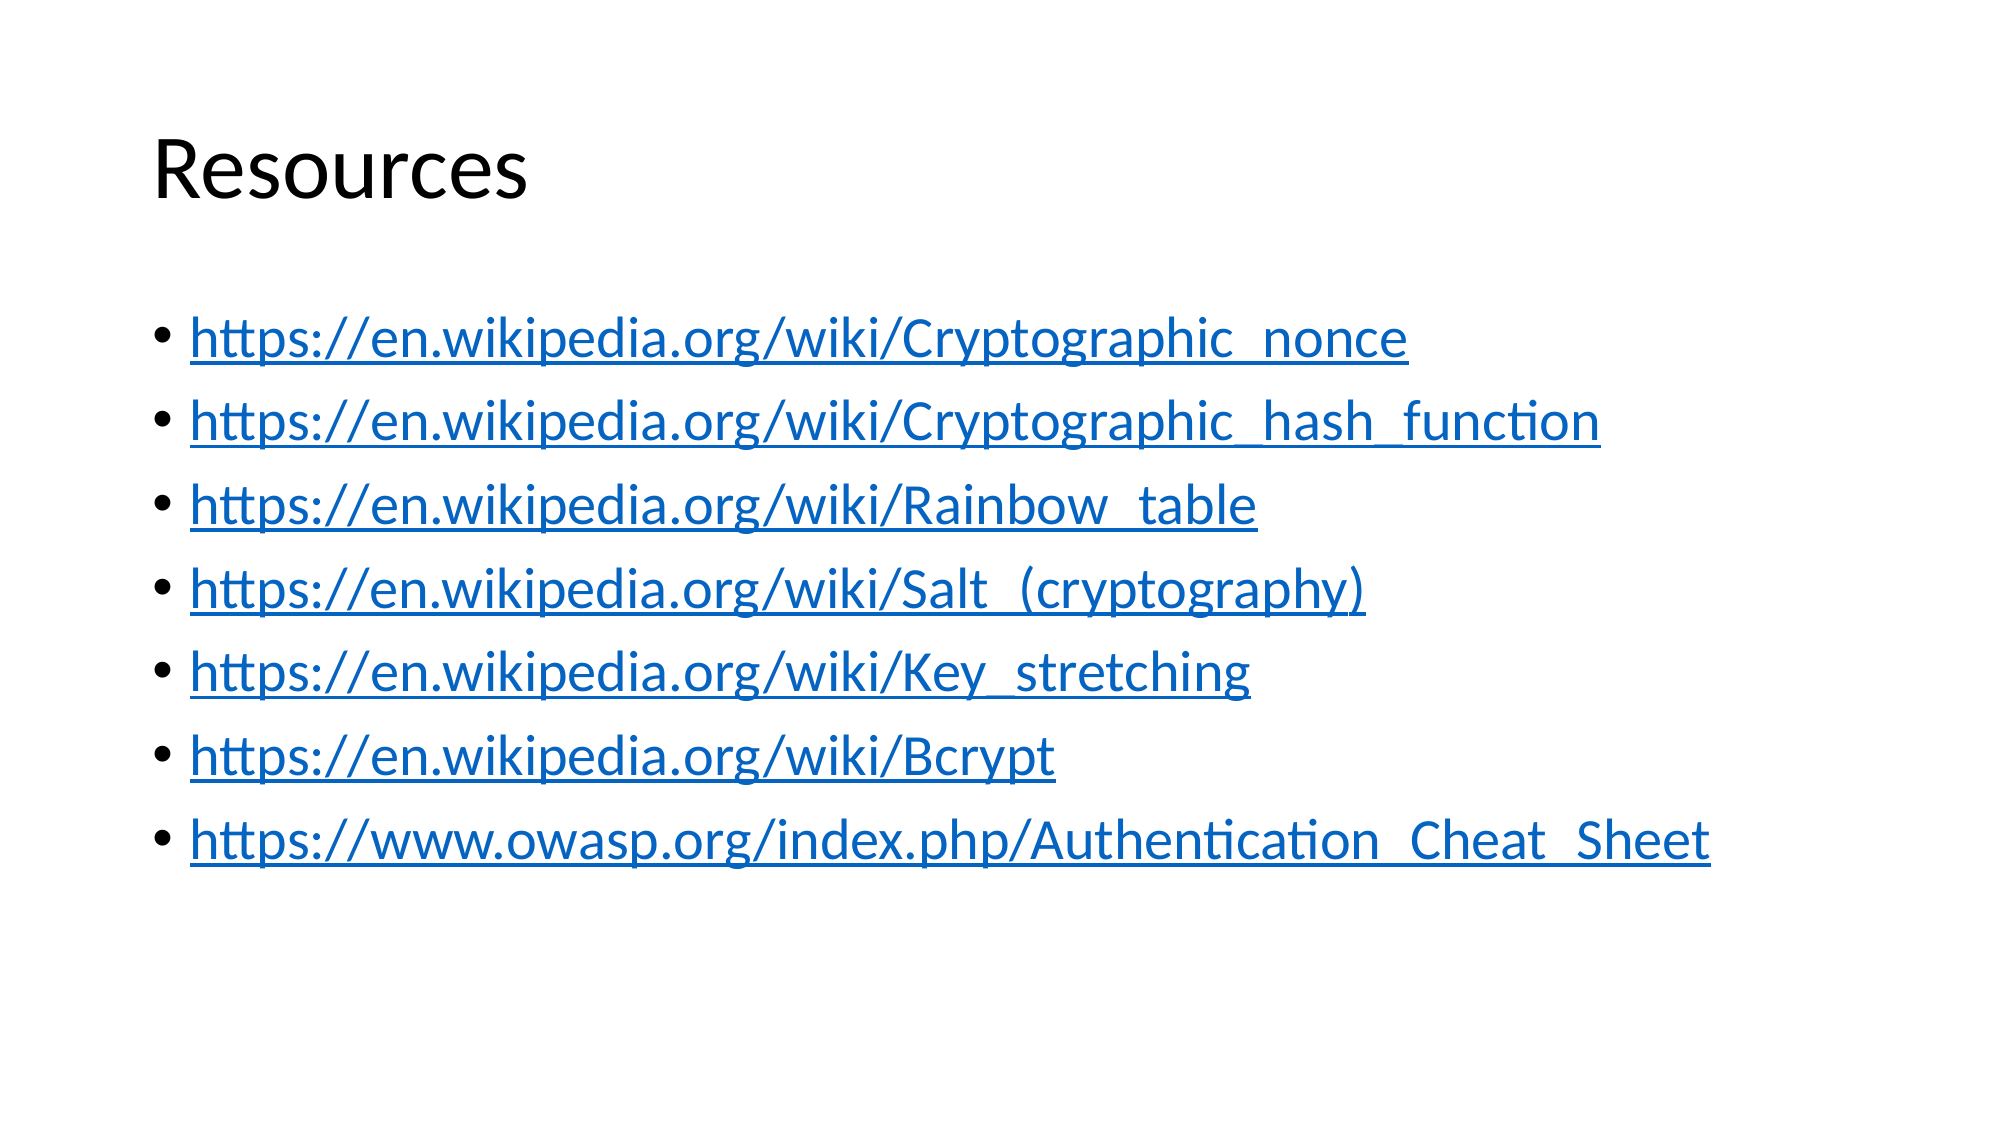

# Resources
https://en.wikipedia.org/wiki/Cryptographic_nonce
https://en.wikipedia.org/wiki/Cryptographic_hash_function
https://en.wikipedia.org/wiki/Rainbow_table
https://en.wikipedia.org/wiki/Salt_(cryptography)
https://en.wikipedia.org/wiki/Key_stretching
https://en.wikipedia.org/wiki/Bcrypt
https://www.owasp.org/index.php/Authentication_Cheat_Sheet